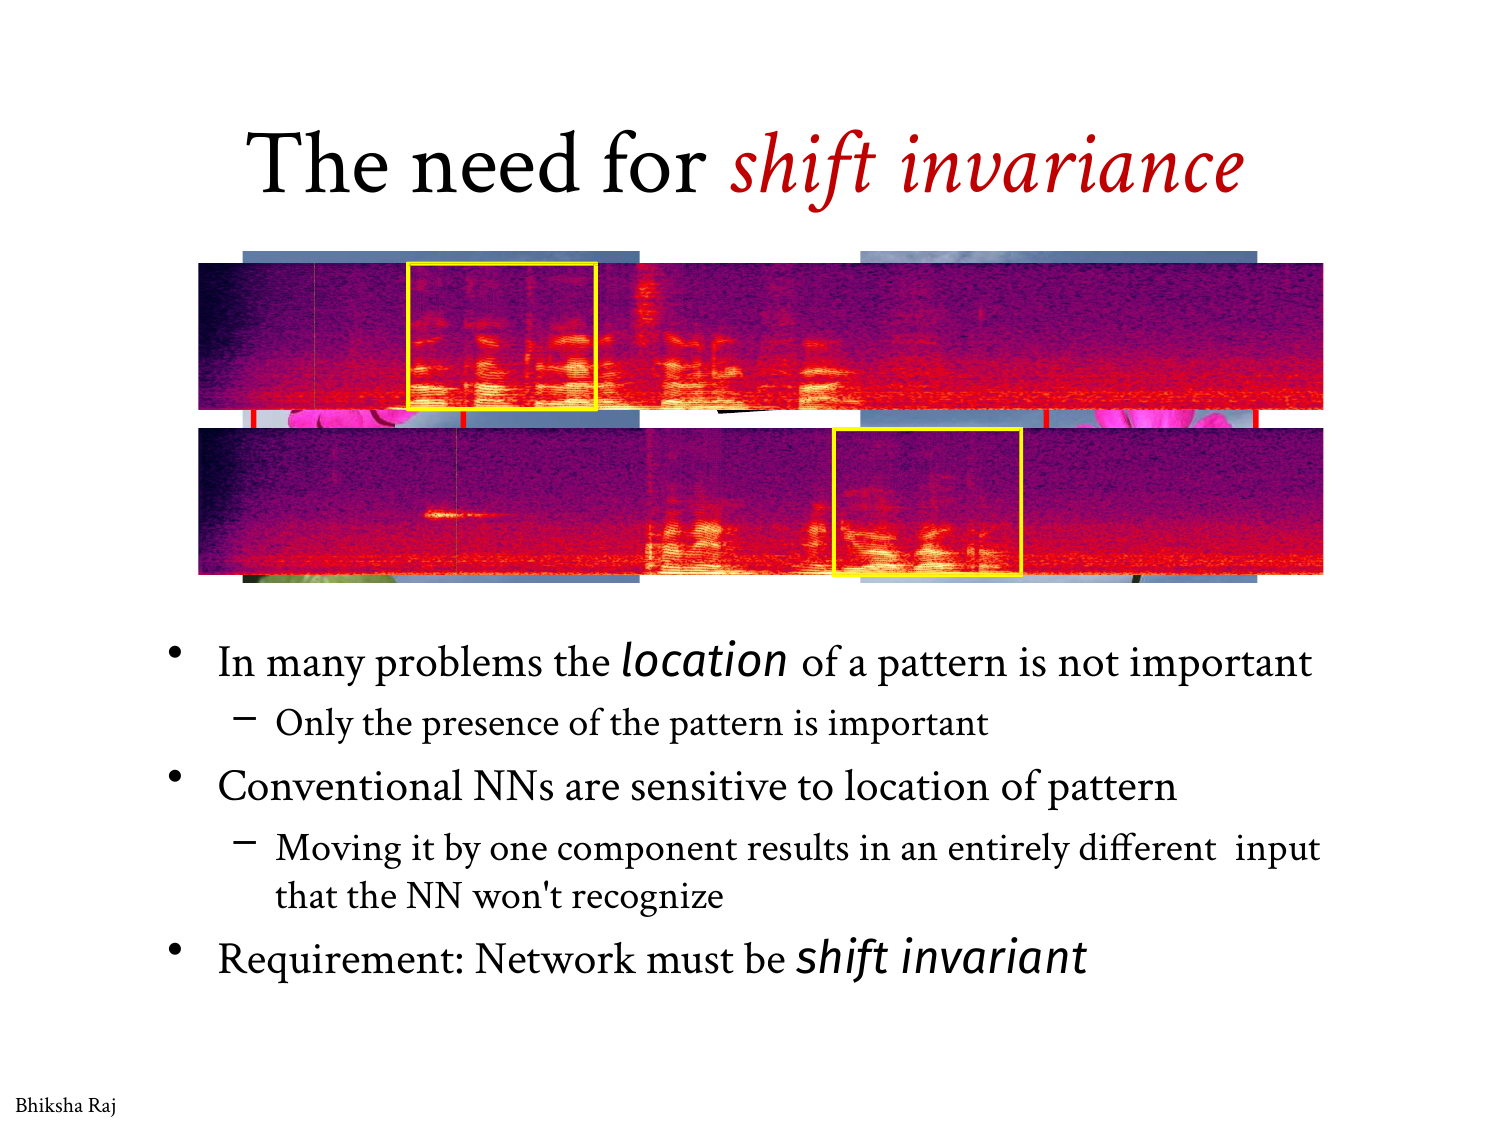

# The need for shift invariance

In many problems the location of a pattern is not important
Only the presence of the pattern is important
Conventional NNs are sensitive to location of pattern
Moving it by one component results in an entirely different  input that the NN won't recognize
Requirement: Network must be shift invariant
Bhiksha Raj